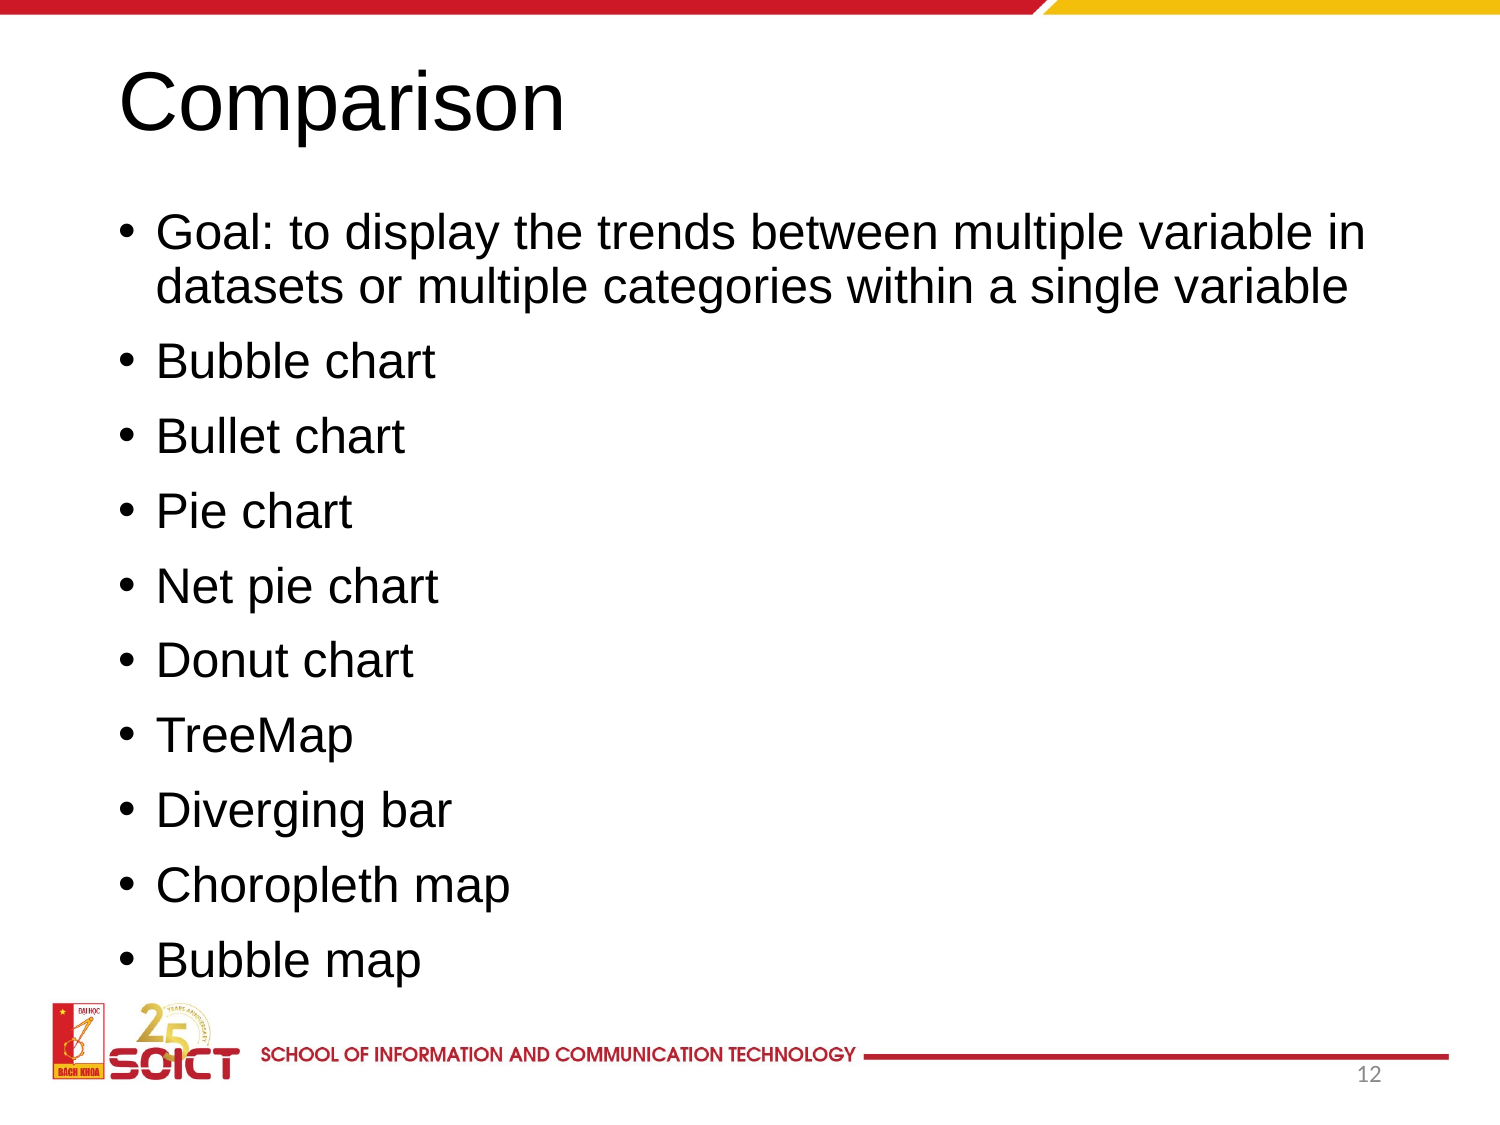

# Comparison
Goal: to display the trends between multiple variable in datasets or multiple categories within a single variable
Bubble chart
Bullet chart
Pie chart
Net pie chart
Donut chart
TreeMap
Diverging bar
Choropleth map
Bubble map
12